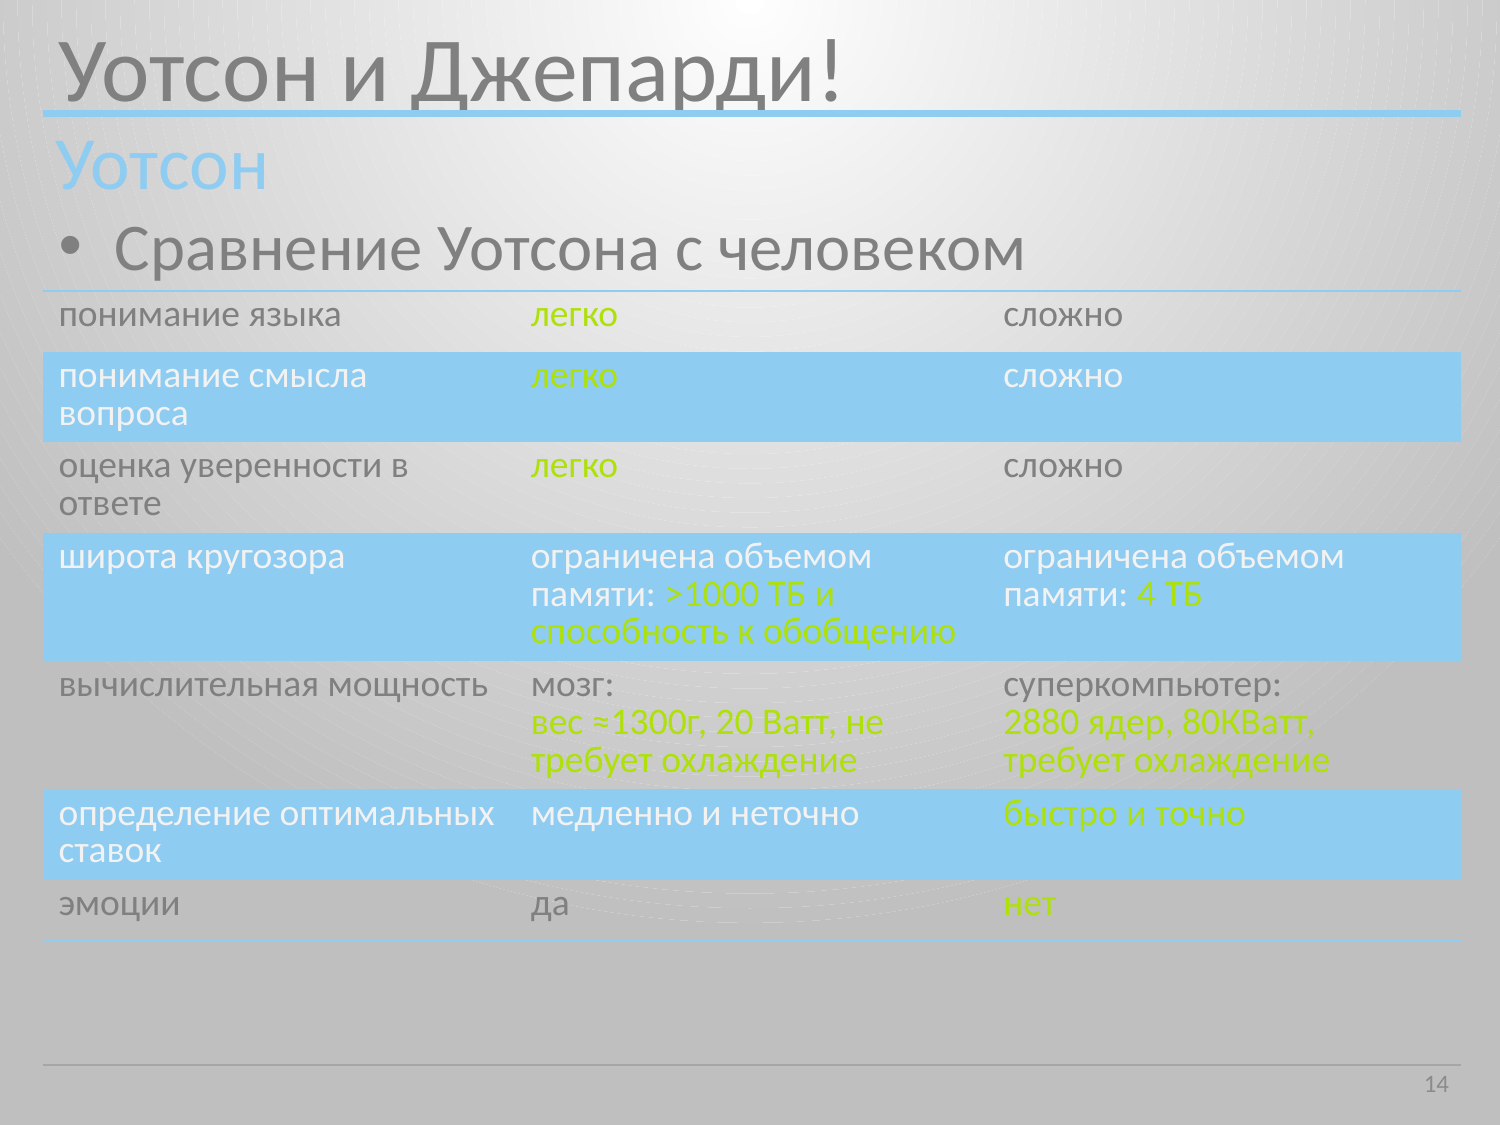

# Уотсон и Джепарди!
Уотсон
Сравнение Уотсона с человеком
| понимание языка | легко | сложно |
| --- | --- | --- |
| понимание смысла вопроса | легко | сложно |
| оценка уверенности в ответе | легко | сложно |
| широта кругозора | ограничена объемом памяти: >1000 ТБ и способность к обобщению | ограничена объемом памяти: 4 ТБ |
| вычислительная мощность | мозг: вес ≈1300г, 20 Ватт, не требует охлаждение | суперкомпьютер: 2880 ядер, 80КВатт, требует охлаждение |
| определение оптимальных ставок | медленно и неточно | быстро и точно |
| эмоции | да | нет |
14